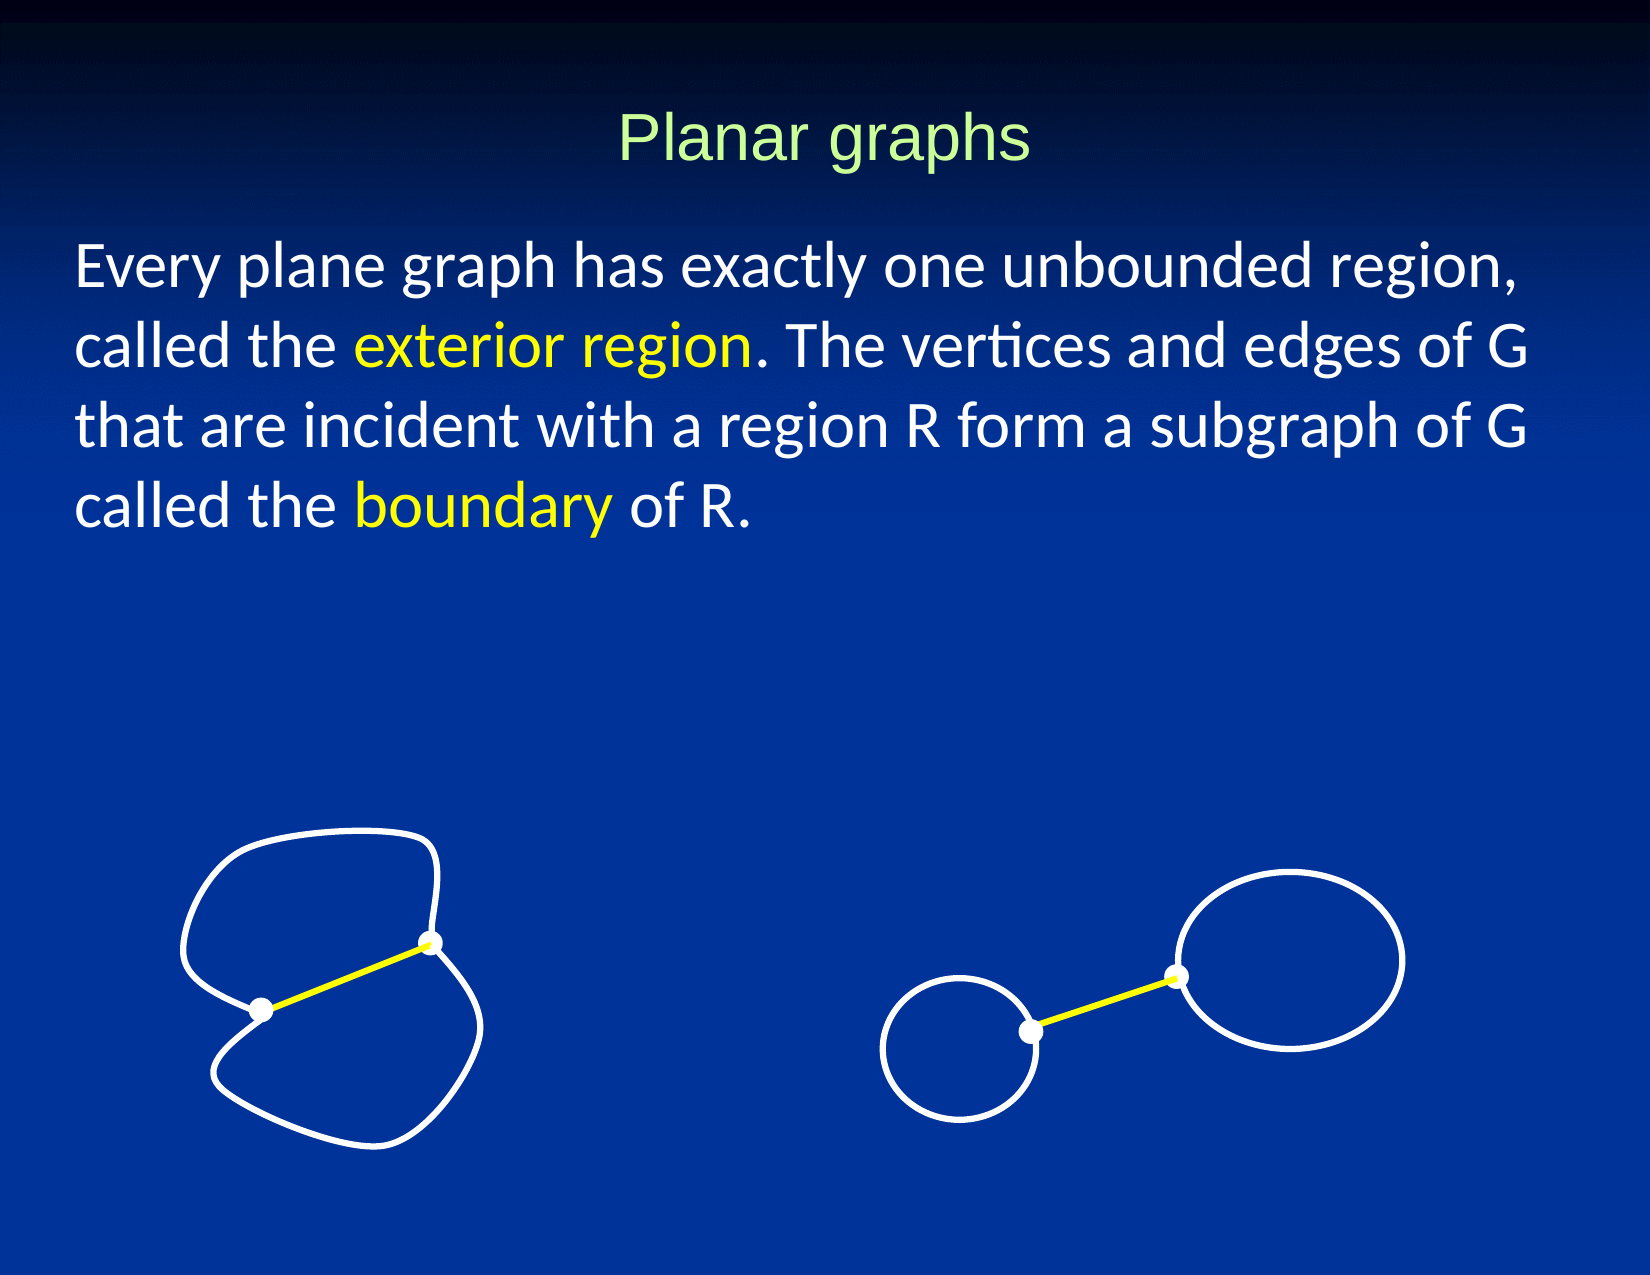

# Planar graphs
Every plane graph has exactly one unbounded region, called the exterior region. The vertices and edges of G that are incident with a region R form a subgraph of G called the boundary of R.